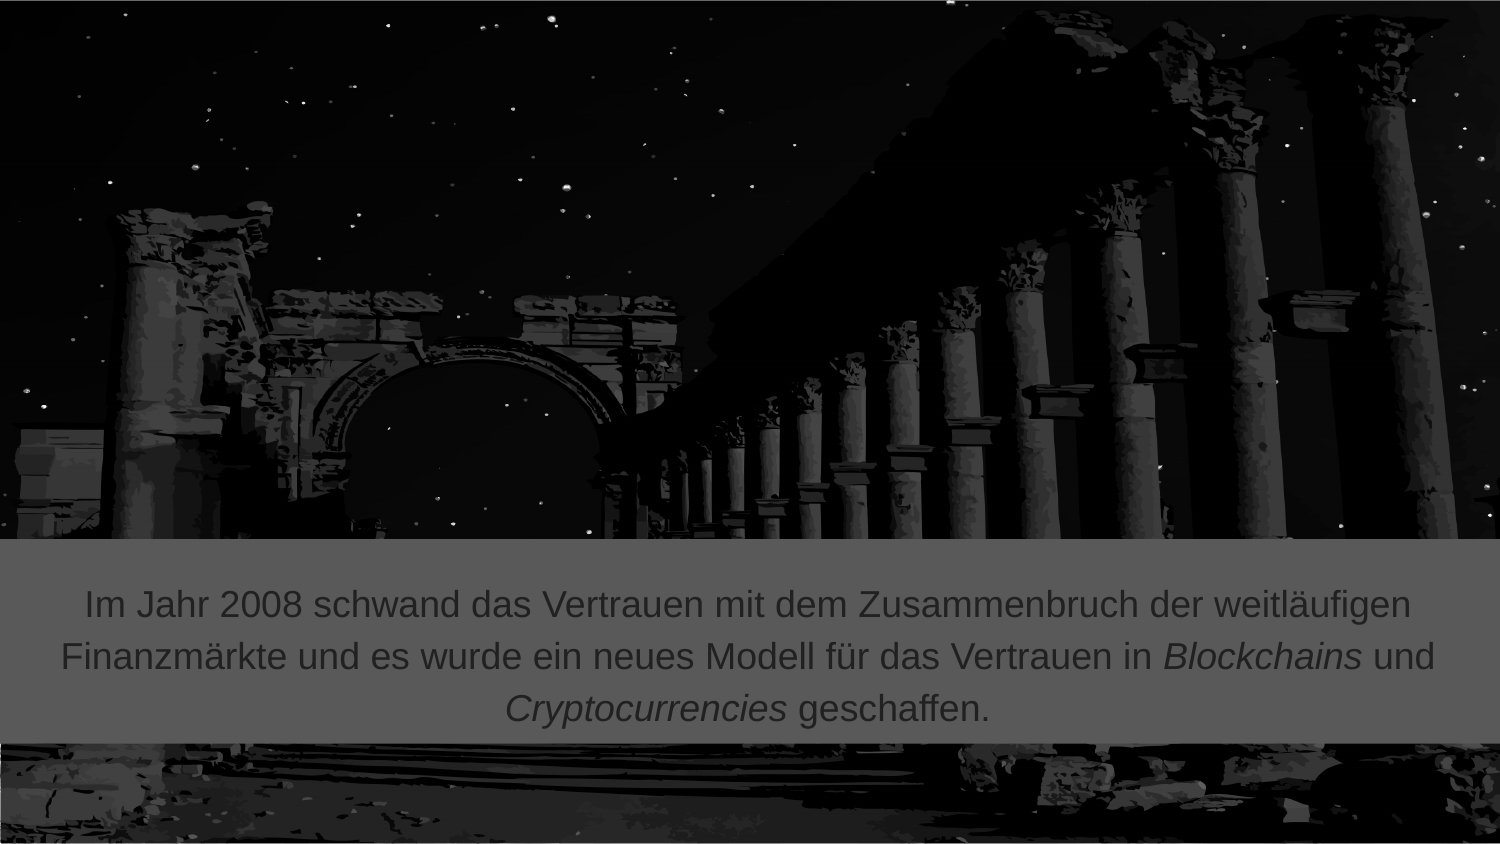

# Im Jahr 2008 schwand das Vertrauen mit dem Zusammenbruch der weitläufigen Finanzmärkte und es wurde ein neues Modell für das Vertrauen in Blockchains und Cryptocurrencies geschaffen.